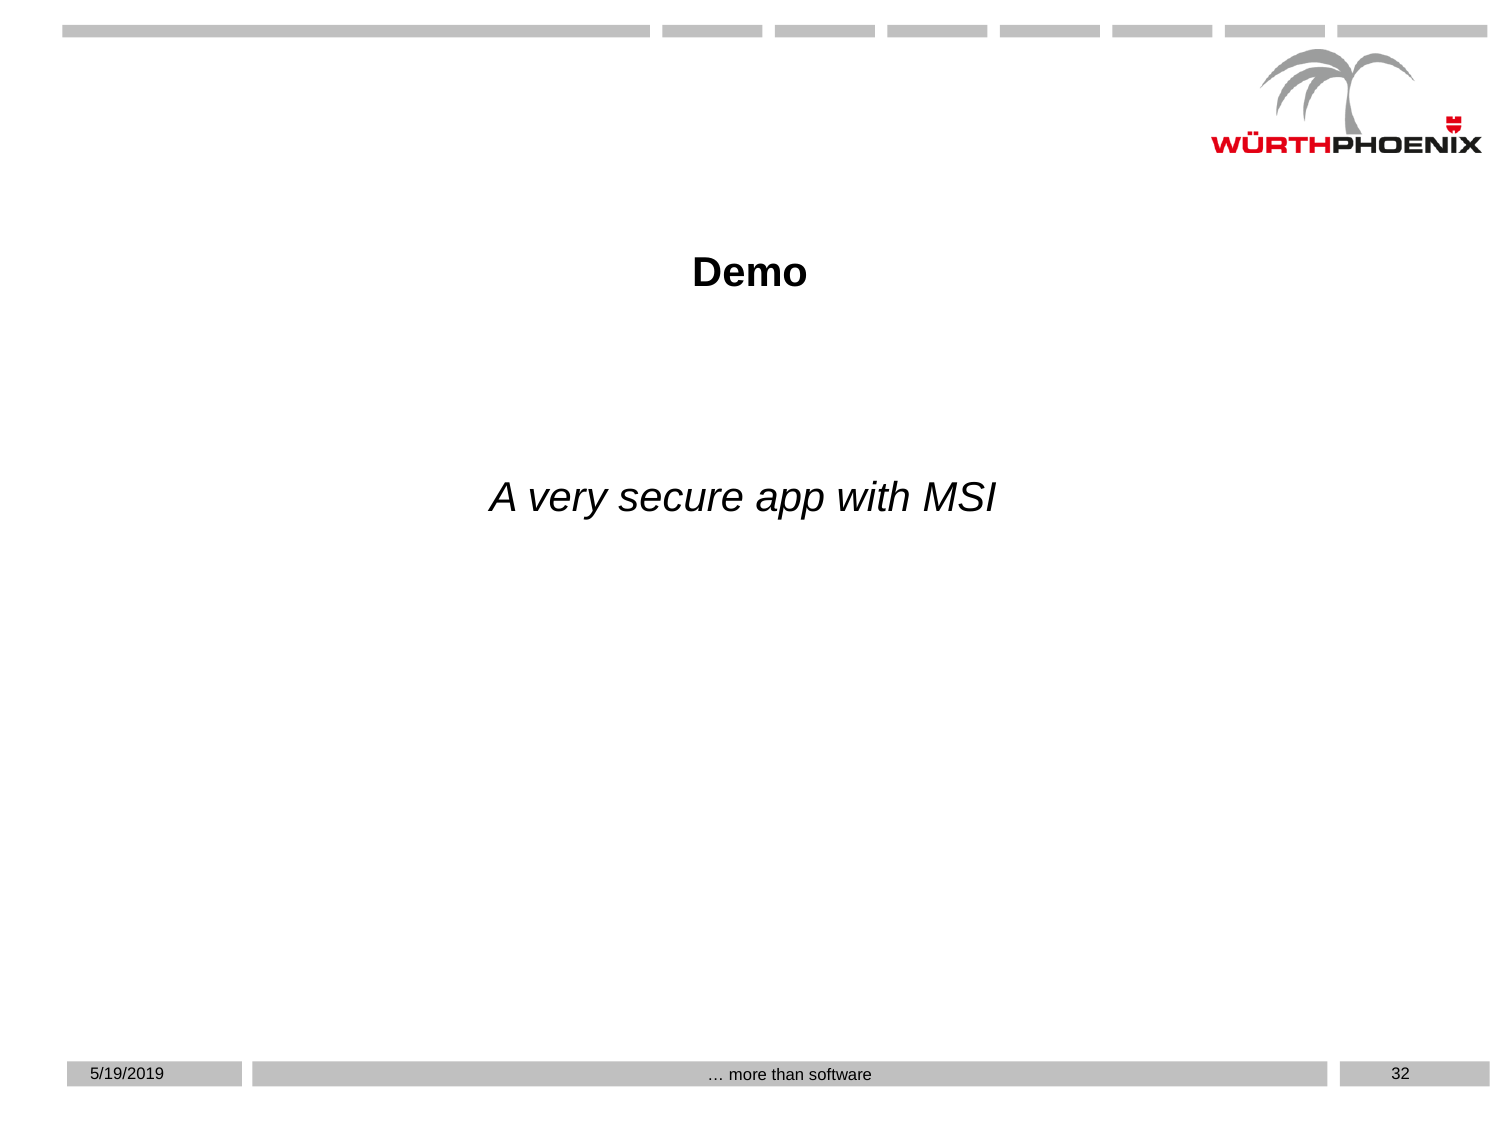

Demo
A very secure app with MSI
5/19/2019
32